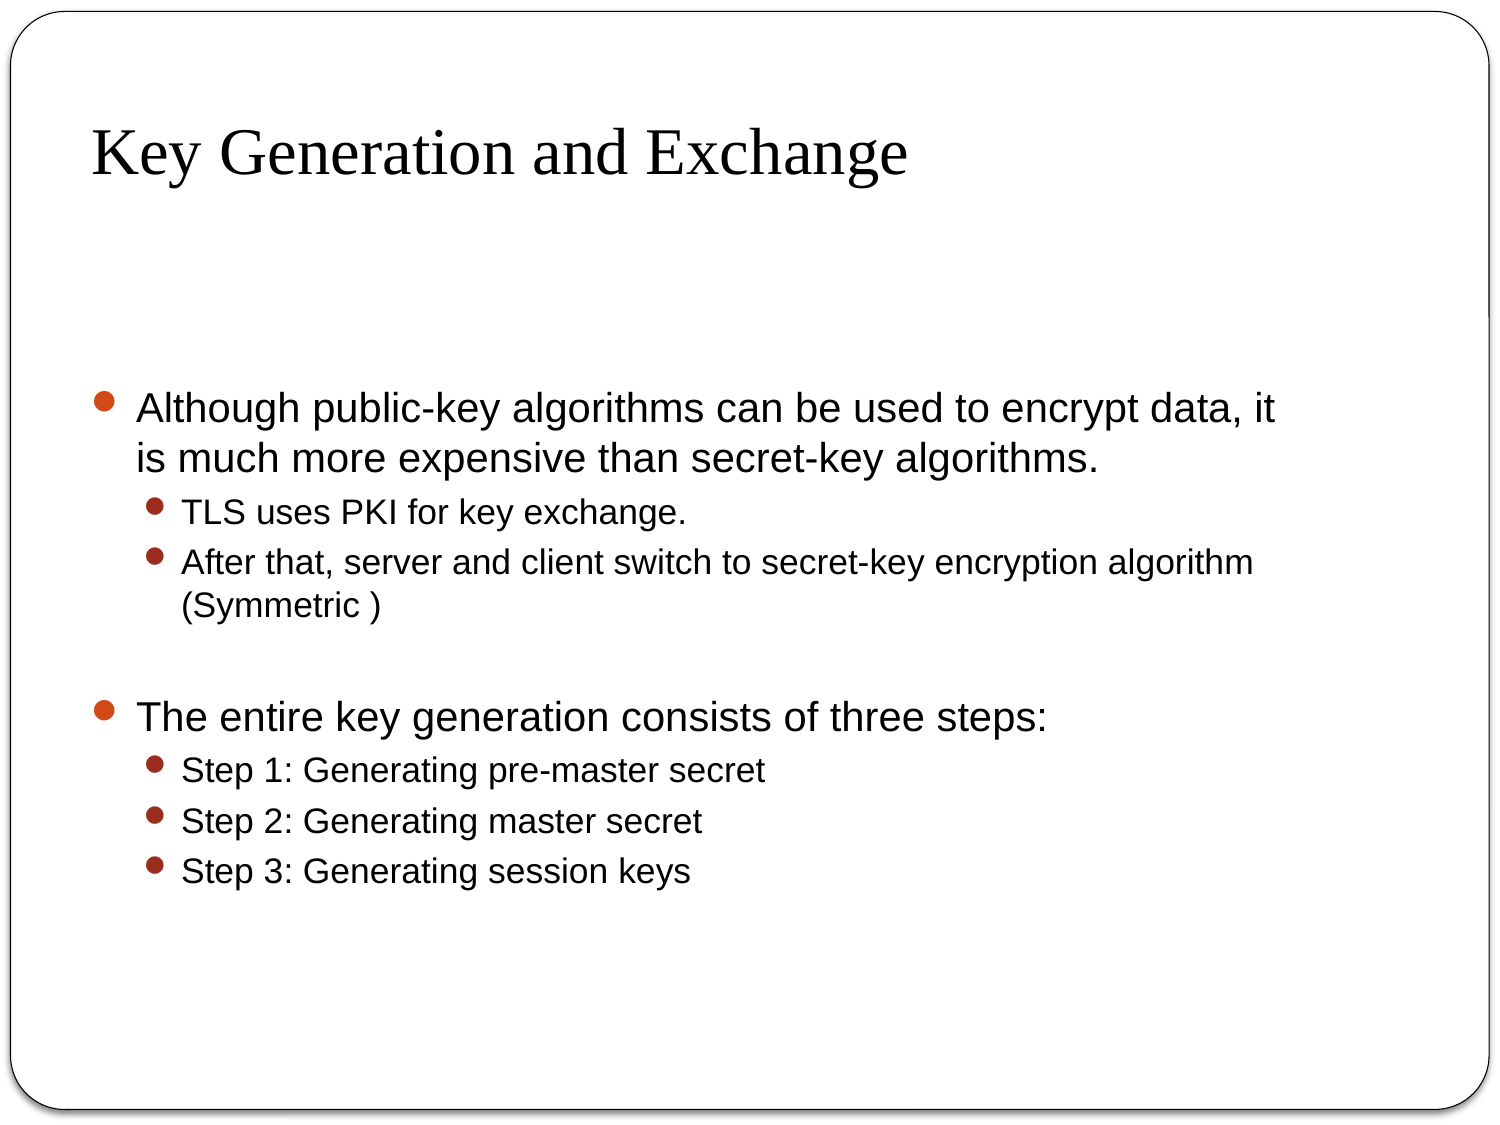

# Key Generation and Exchange
Although public-key algorithms can be used to encrypt data, it is much more expensive than secret-key algorithms.
TLS uses PKI for key exchange.
After that, server and client switch to secret-key encryption algorithm (Symmetric )

The entire key generation consists of three steps:
Step 1: Generating pre-master secret
Step 2: Generating master secret
Step 3: Generating session keys